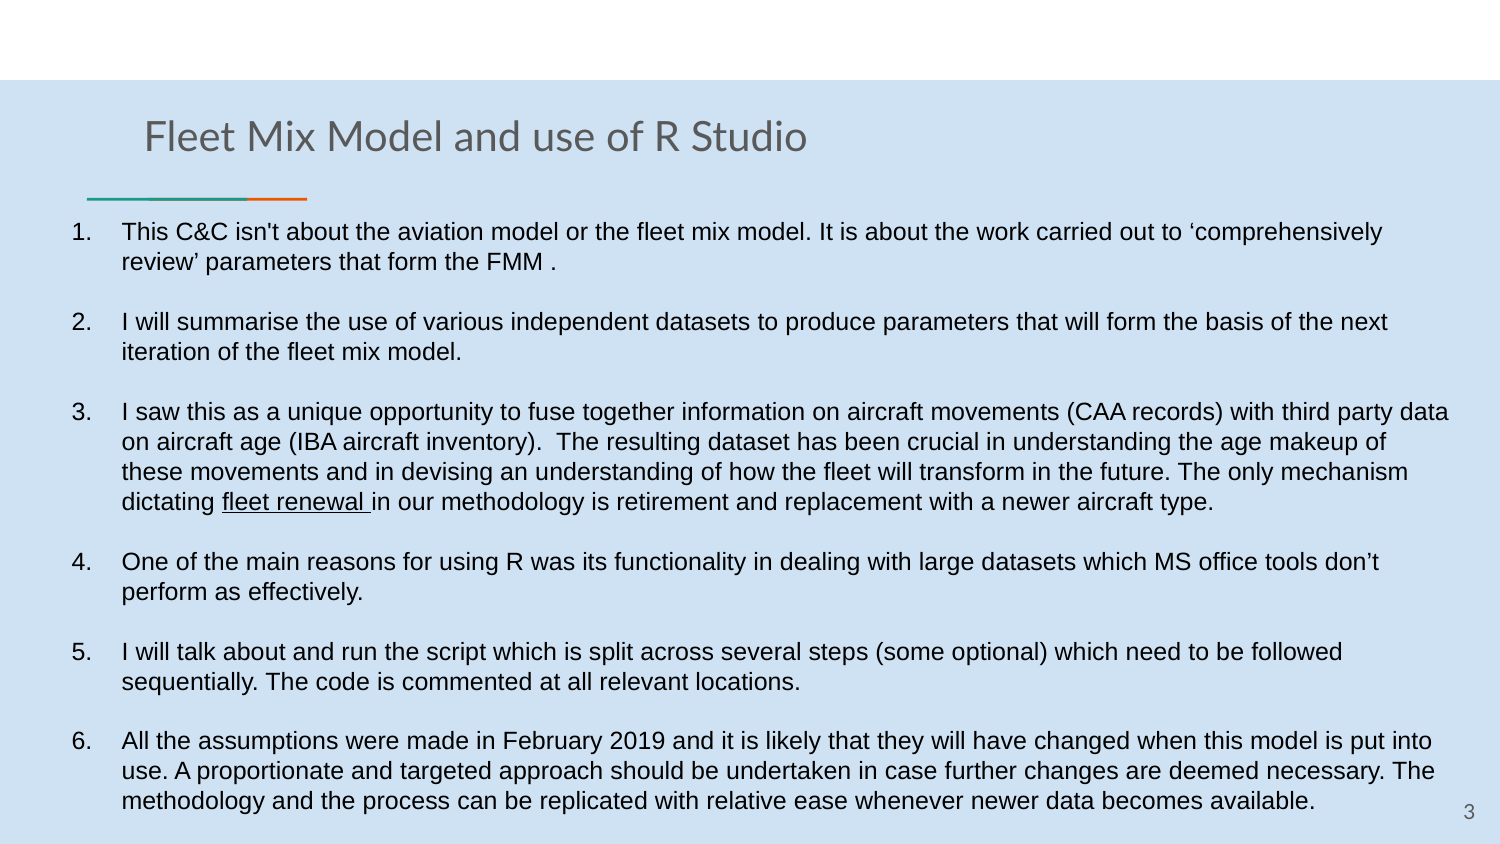

Fleet Mix Model and use of R Studio
This C&C isn't about the aviation model or the fleet mix model. It is about the work carried out to ‘comprehensively review’ parameters that form the FMM .

I will summarise the use of various independent datasets to produce parameters that will form the basis of the next iteration of the fleet mix model.

I saw this as a unique opportunity to fuse together information on aircraft movements (CAA records) with third party data on aircraft age (IBA aircraft inventory).  The resulting dataset has been crucial in understanding the age makeup of these movements and in devising an understanding of how the fleet will transform in the future. The only mechanism dictating fleet renewal in our methodology is retirement and replacement with a newer aircraft type.

One of the main reasons for using R was its functionality in dealing with large datasets which MS office tools don’t perform as effectively.

I will talk about and run the script which is split across several steps (some optional) which need to be followed sequentially. The code is commented at all relevant locations.

All the assumptions were made in February 2019 and it is likely that they will have changed when this model is put into use. A proportionate and targeted approach should be undertaken in case further changes are deemed necessary. The methodology and the process can be replicated with relative ease whenever newer data becomes available.

3